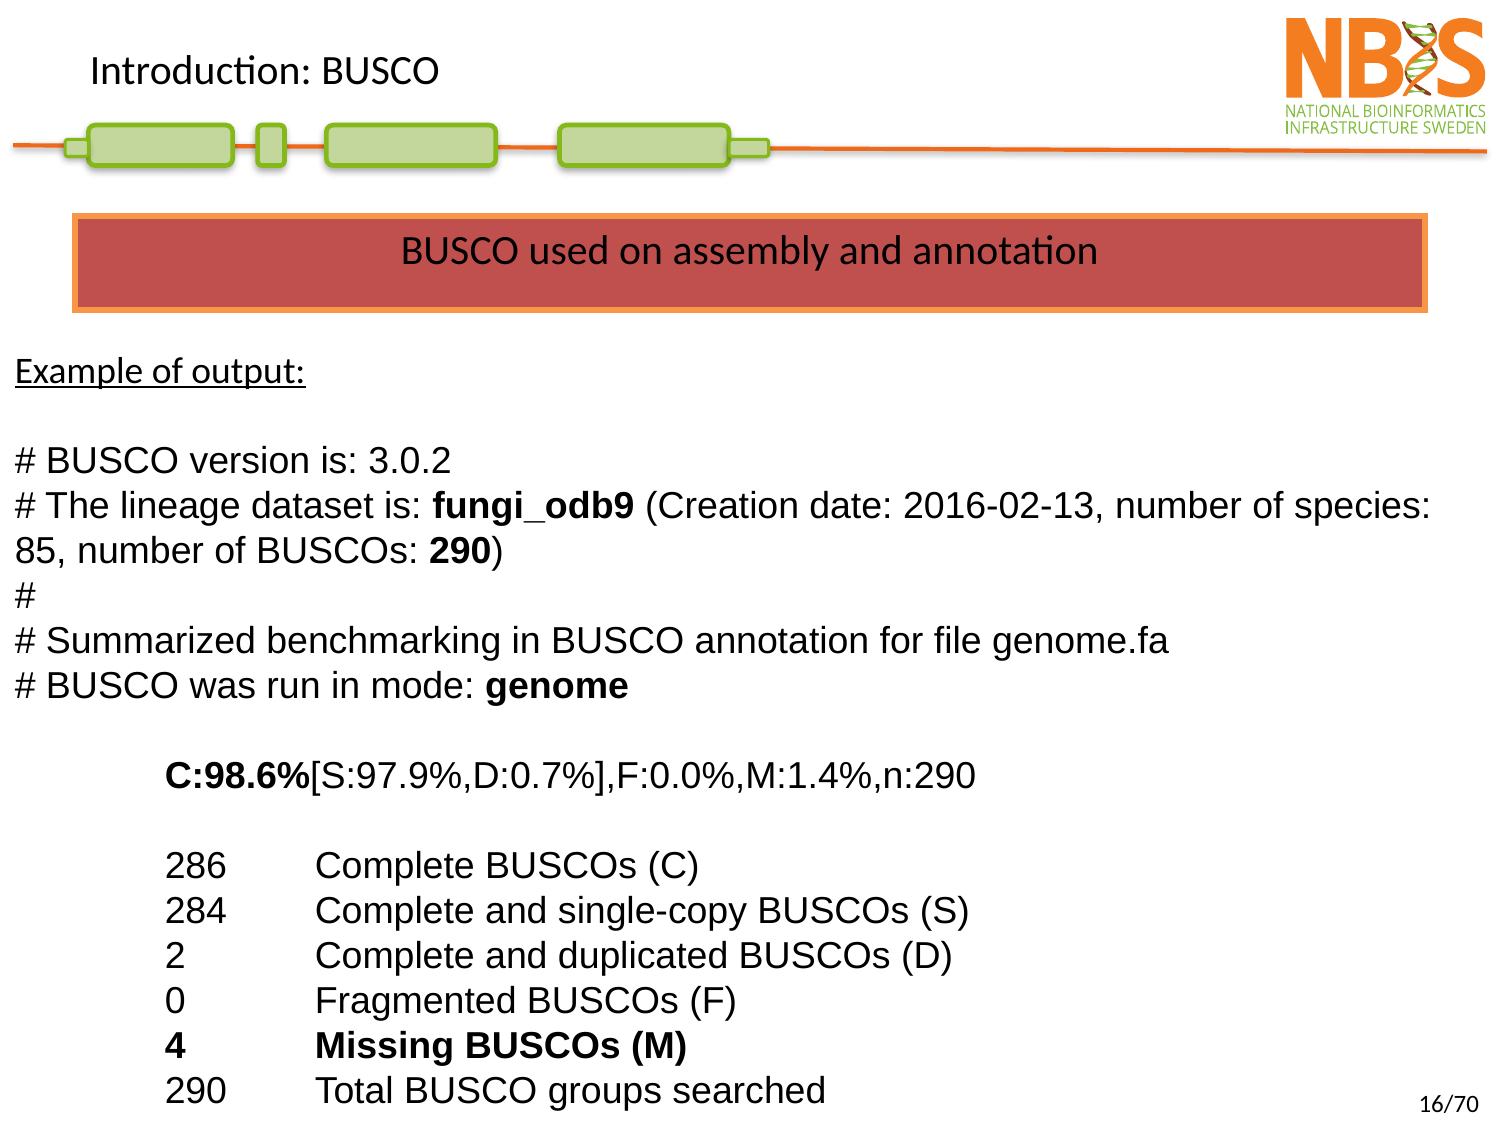

# Introduction: BUSCO
BUSCO used on assembly and annotation
Example of output:

# BUSCO version is: 3.0.2
# The lineage dataset is: fungi_odb9 (Creation date: 2016-02-13, number of species: 85, number of BUSCOs: 290)
#
# Summarized benchmarking in BUSCO annotation for file genome.fa
# BUSCO was run in mode: genome

	C:98.6%[S:97.9%,D:0.7%],F:0.0%,M:1.4%,n:290

	286	Complete BUSCOs (C)
	284	Complete and single-copy BUSCOs (S)
	2	Complete and duplicated BUSCOs (D)
	0	Fragmented BUSCOs (F)
	4	Missing BUSCOs (M)
	290	Total BUSCO groups searched
16/70